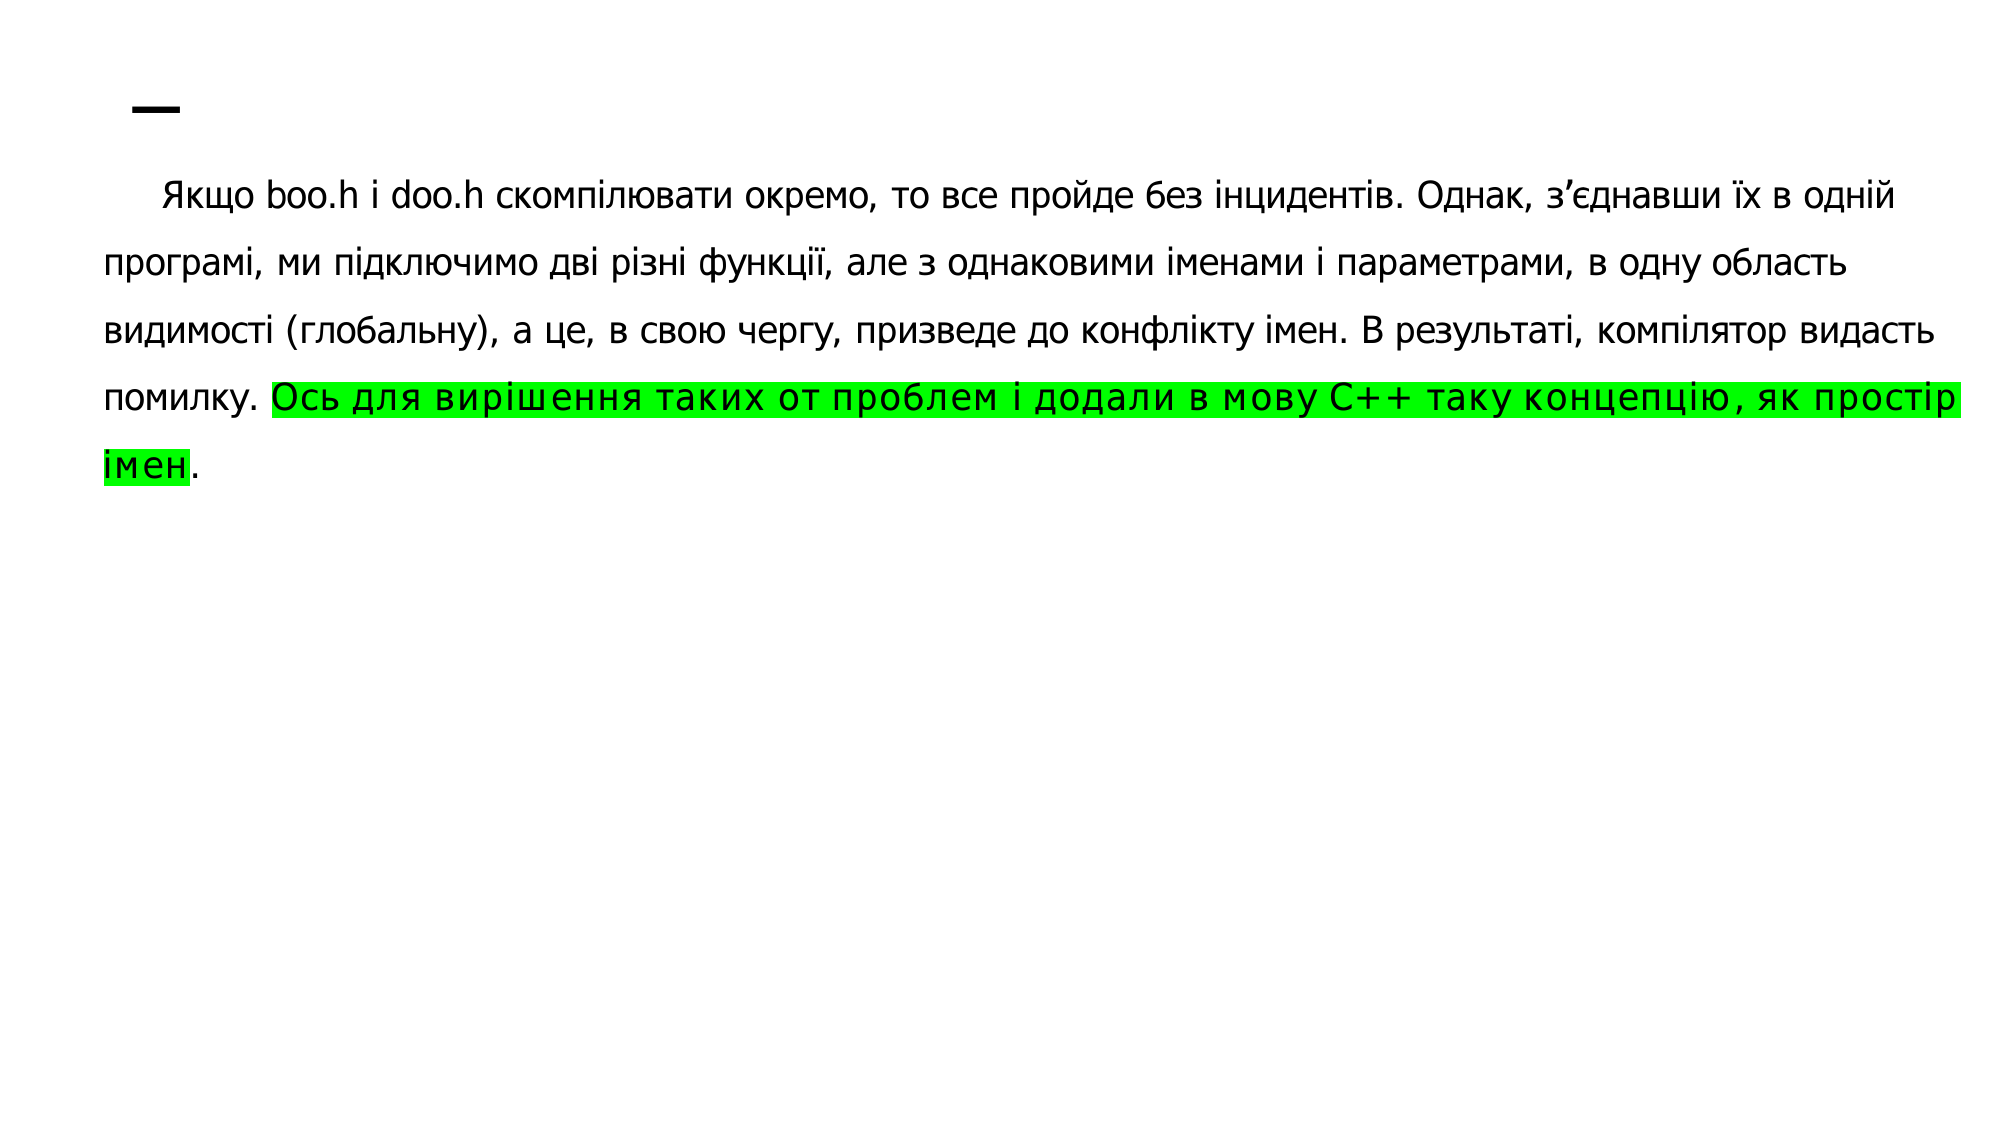

# _
Якщо boo.h і doo.h скомпілювати окремо, то все пройде без інцидентів. Однак, з’єднавши їх в одній програмі, ми підключимо дві різні функції, але з однаковими іменами і параметрами, в одну область видимості (глобальну), а це, в свою чергу, призведе до конфлікту імен. В результаті, компілятор видасть помилку. Ось для вирішення таких от проблем і додали в мову С++ таку концепцію, як простір імен.